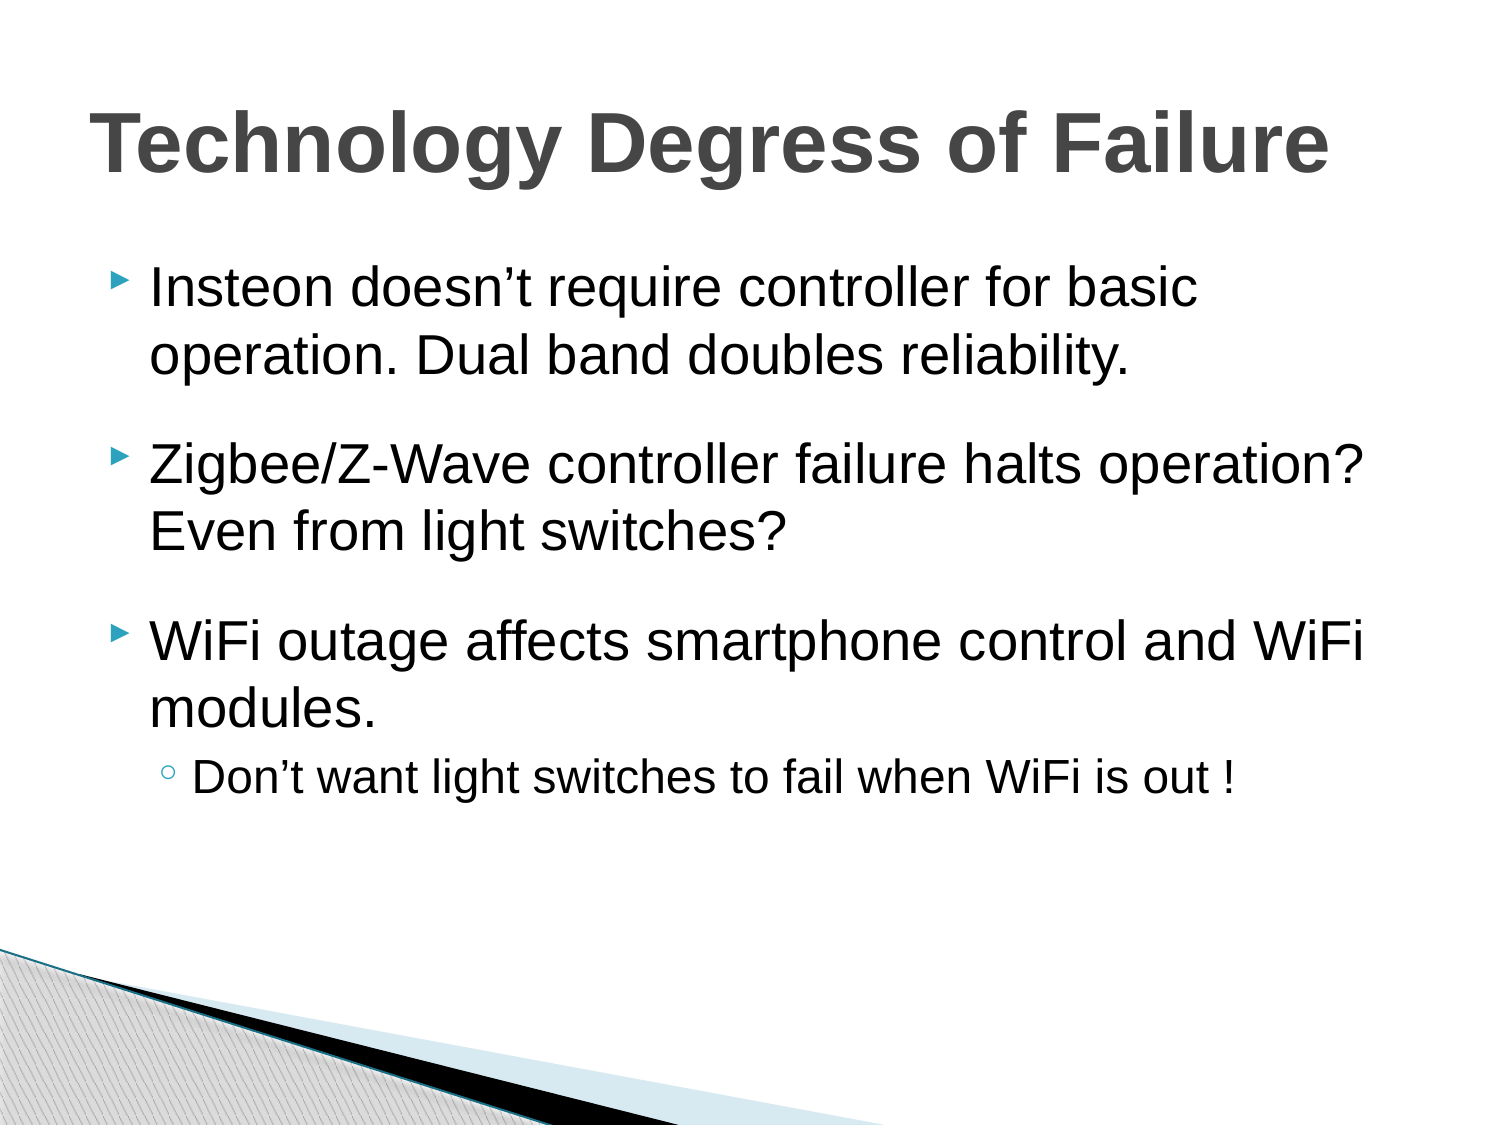

# Technology Degress of Failure
Insteon doesn’t require controller for basic operation. Dual band doubles reliability.

Zigbee/Z-Wave controller failure halts operation? Even from light switches?

WiFi outage affects smartphone control and WiFi modules.
Don’t want light switches to fail when WiFi is out !